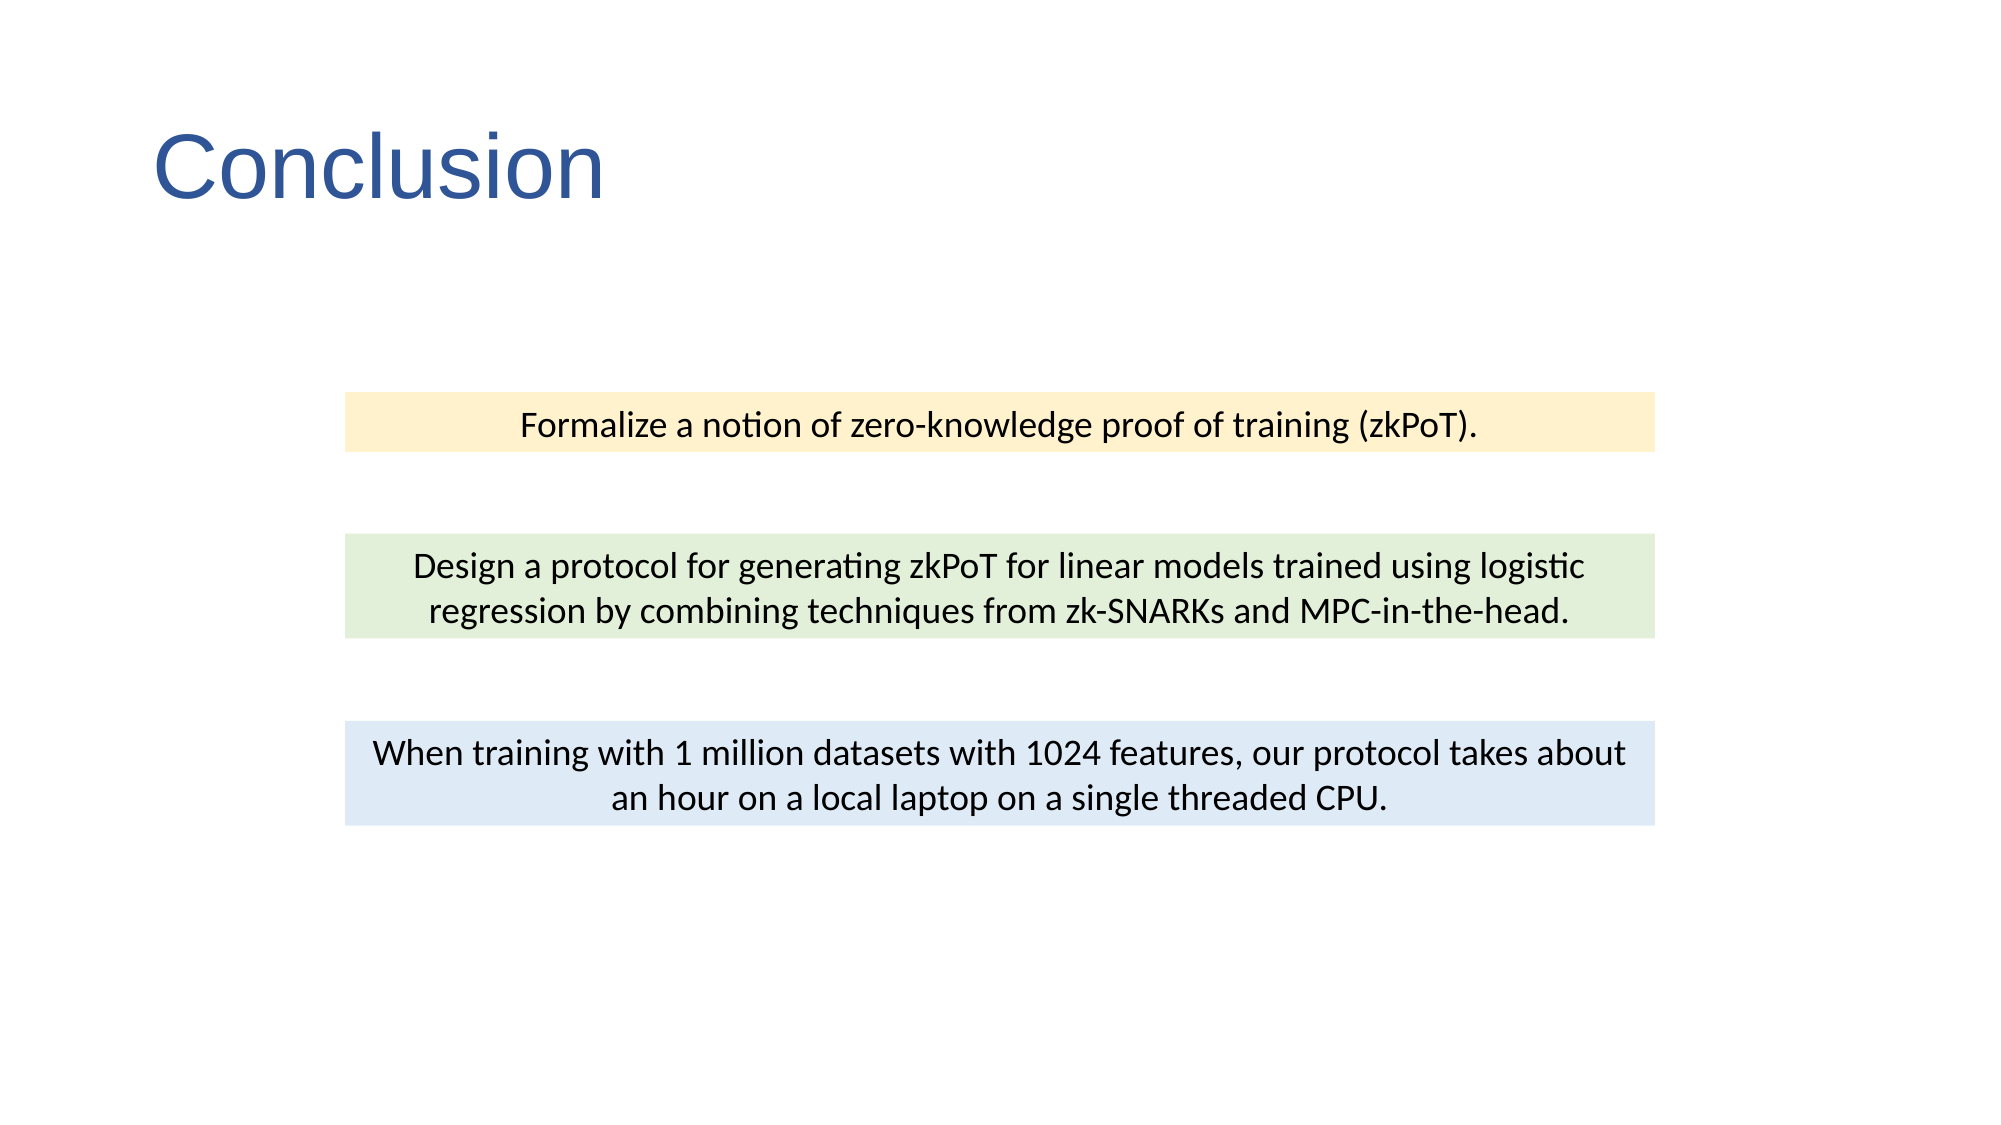

# Conclusion
Formalize a notion of zero-knowledge proof of training (zkPoT).
Design a protocol for generating zkPoT for linear models trained using logistic regression by combining techniques from zk-SNARKs and MPC-in-the-head.
When training with 1 million datasets with 1024 features, our protocol takes about an hour on a local laptop on a single threaded CPU.